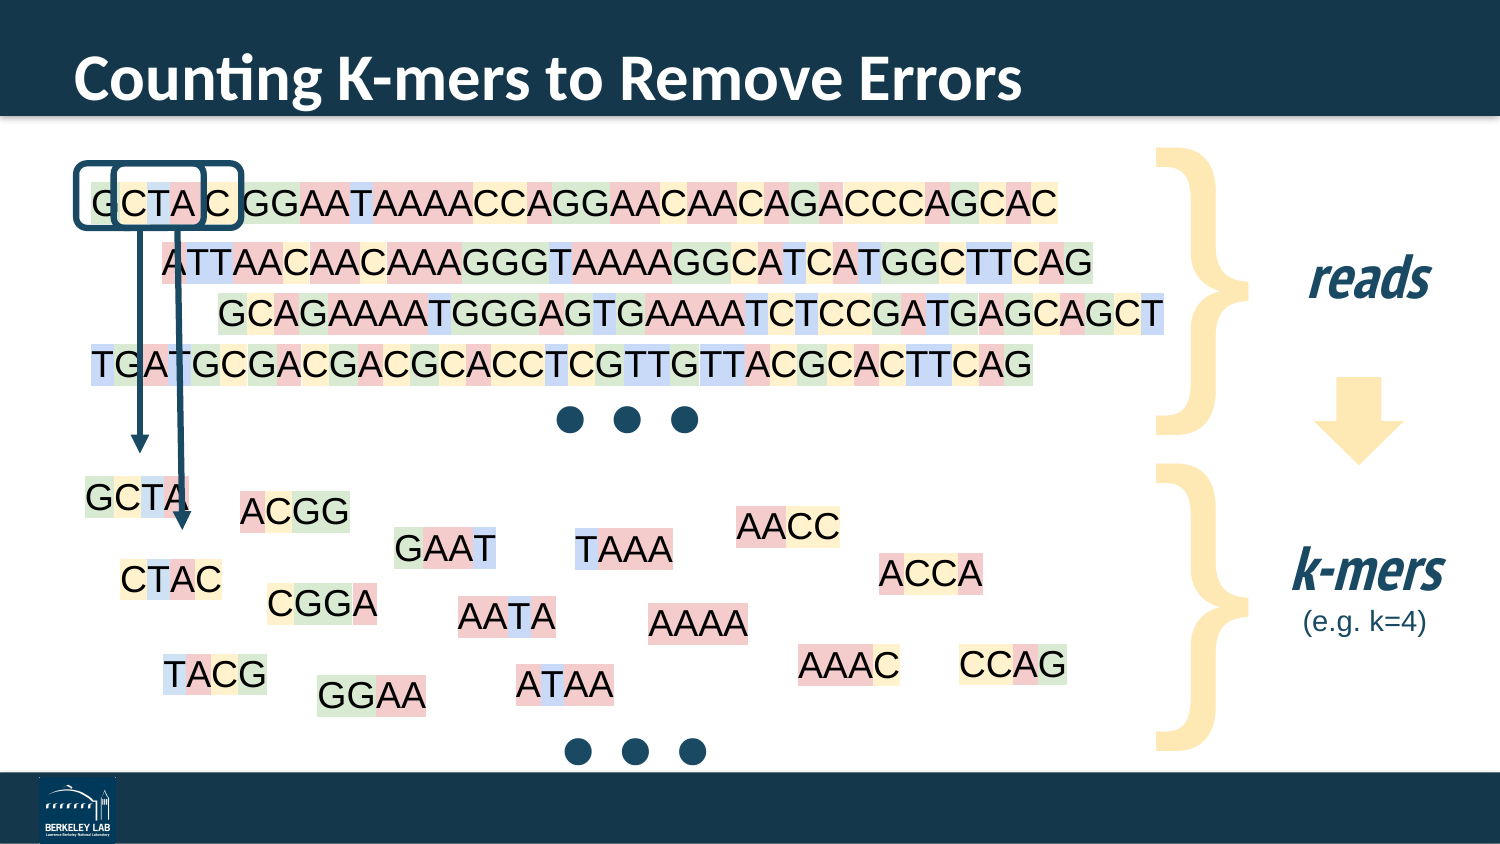

# Counting K-mers to Remove Errors
}
GCTA C GGAATAAAACCAGGAACAACAGACCCAGCAC

...
ATTAACAACAAAGGGTAAAAGGCATCATGGCTTCAG
reads

GCAGAAAATGGGAGTGAAAATCTCCGATGAGCAGCT

TGATGCGACGACGCACCTCGTTGTTACGCACTTCAG

}

GCTA
ACGG
AACC
GAAT
TAAA
k-mers
(e.g. k=4)
...
ACCA
CTAC
CGGA
AATA
AAAA
CCAG
AAAC
TACG
ATAA
GGAA